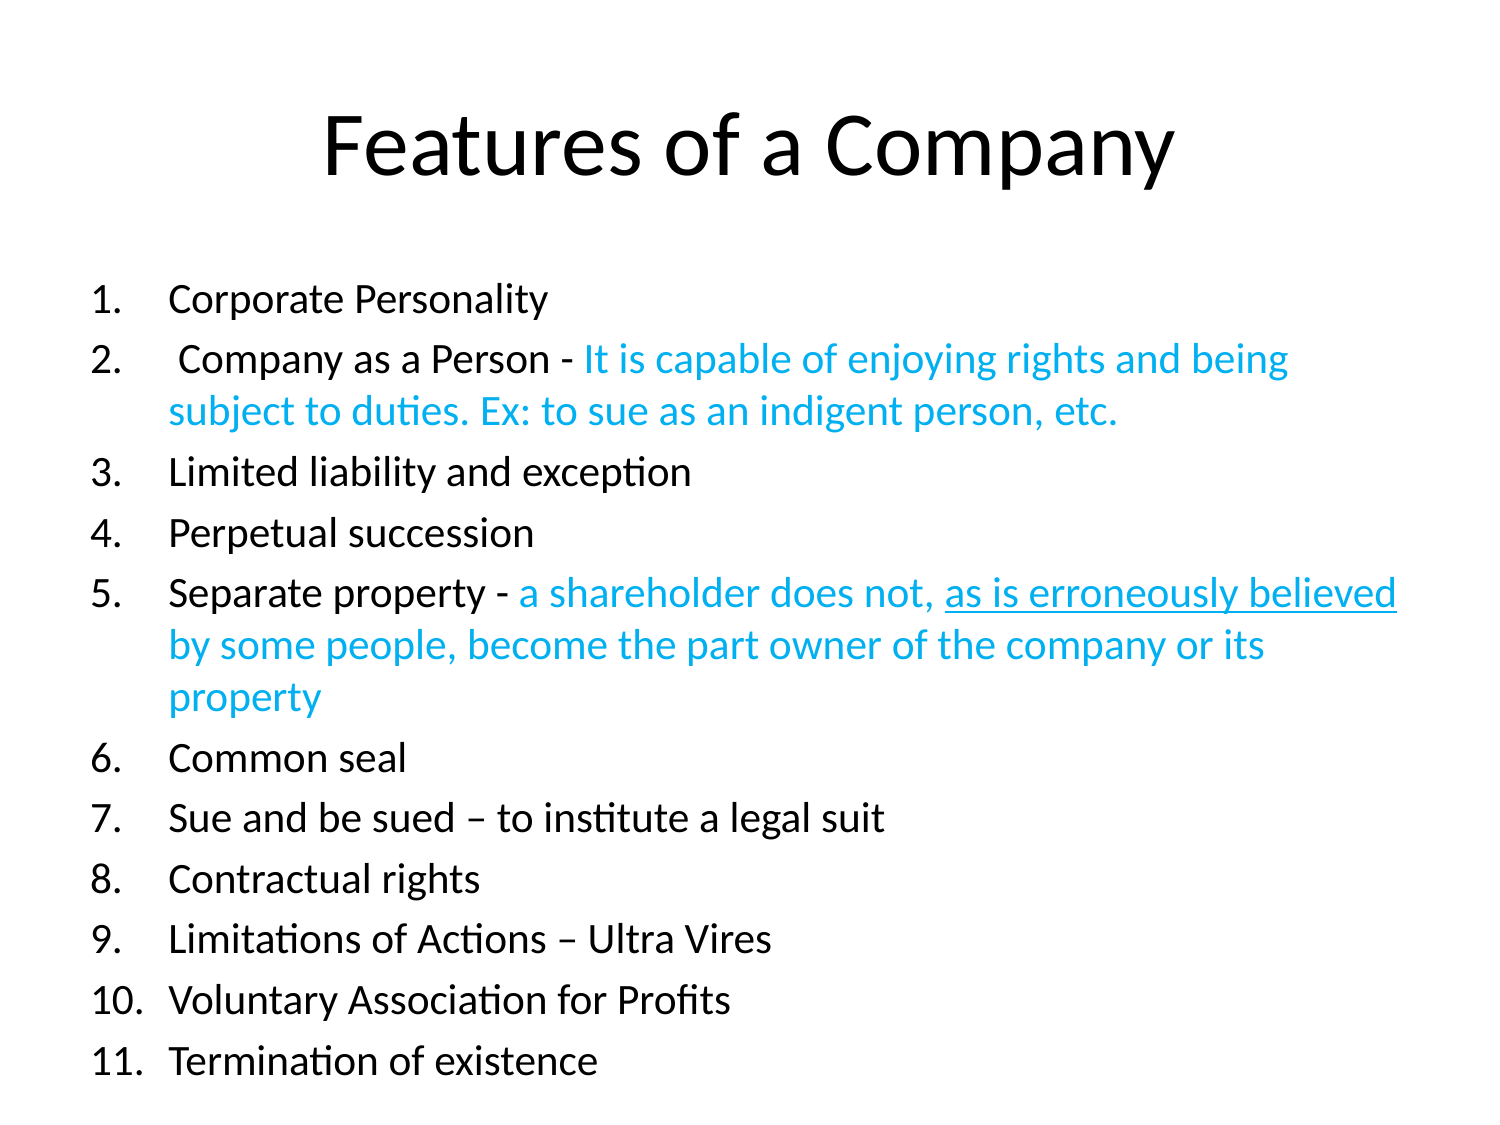

# Features of a Company
Corporate Personality
 Company as a Person - It is capable of enjoying rights and being subject to duties. Ex: to sue as an indigent person, etc.
Limited liability and exception
Perpetual succession
Separate property - a shareholder does not, as is erroneously believed by some people, become the part owner of the company or its property
Common seal
Sue and be sued – to institute a legal suit
Contractual rights
Limitations of Actions – Ultra Vires
Voluntary Association for Profits
Termination of existence